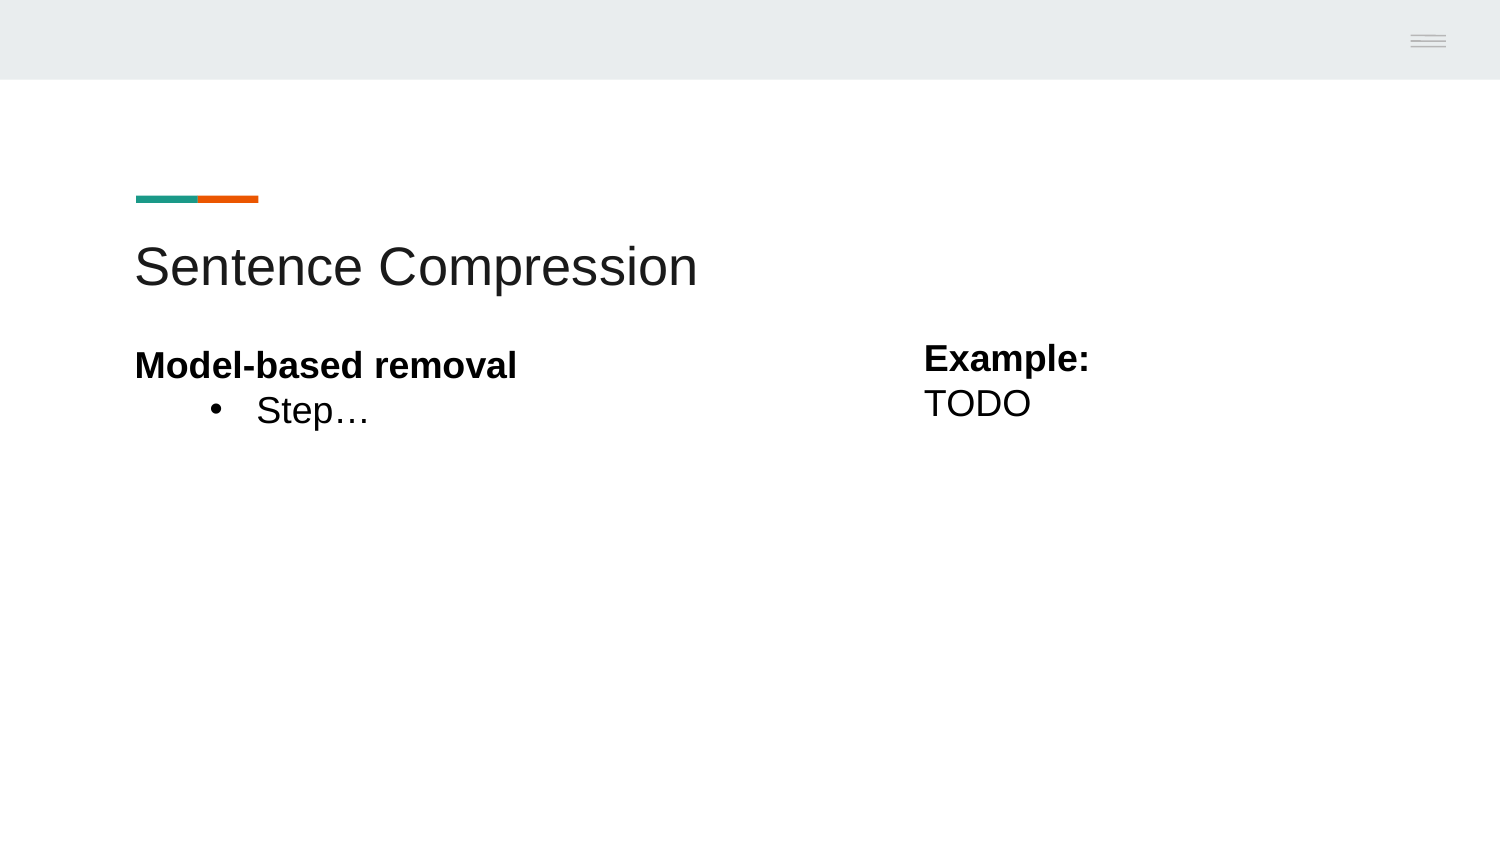

Sentence Compression
Model-based removal
Step…
Example:
TODO